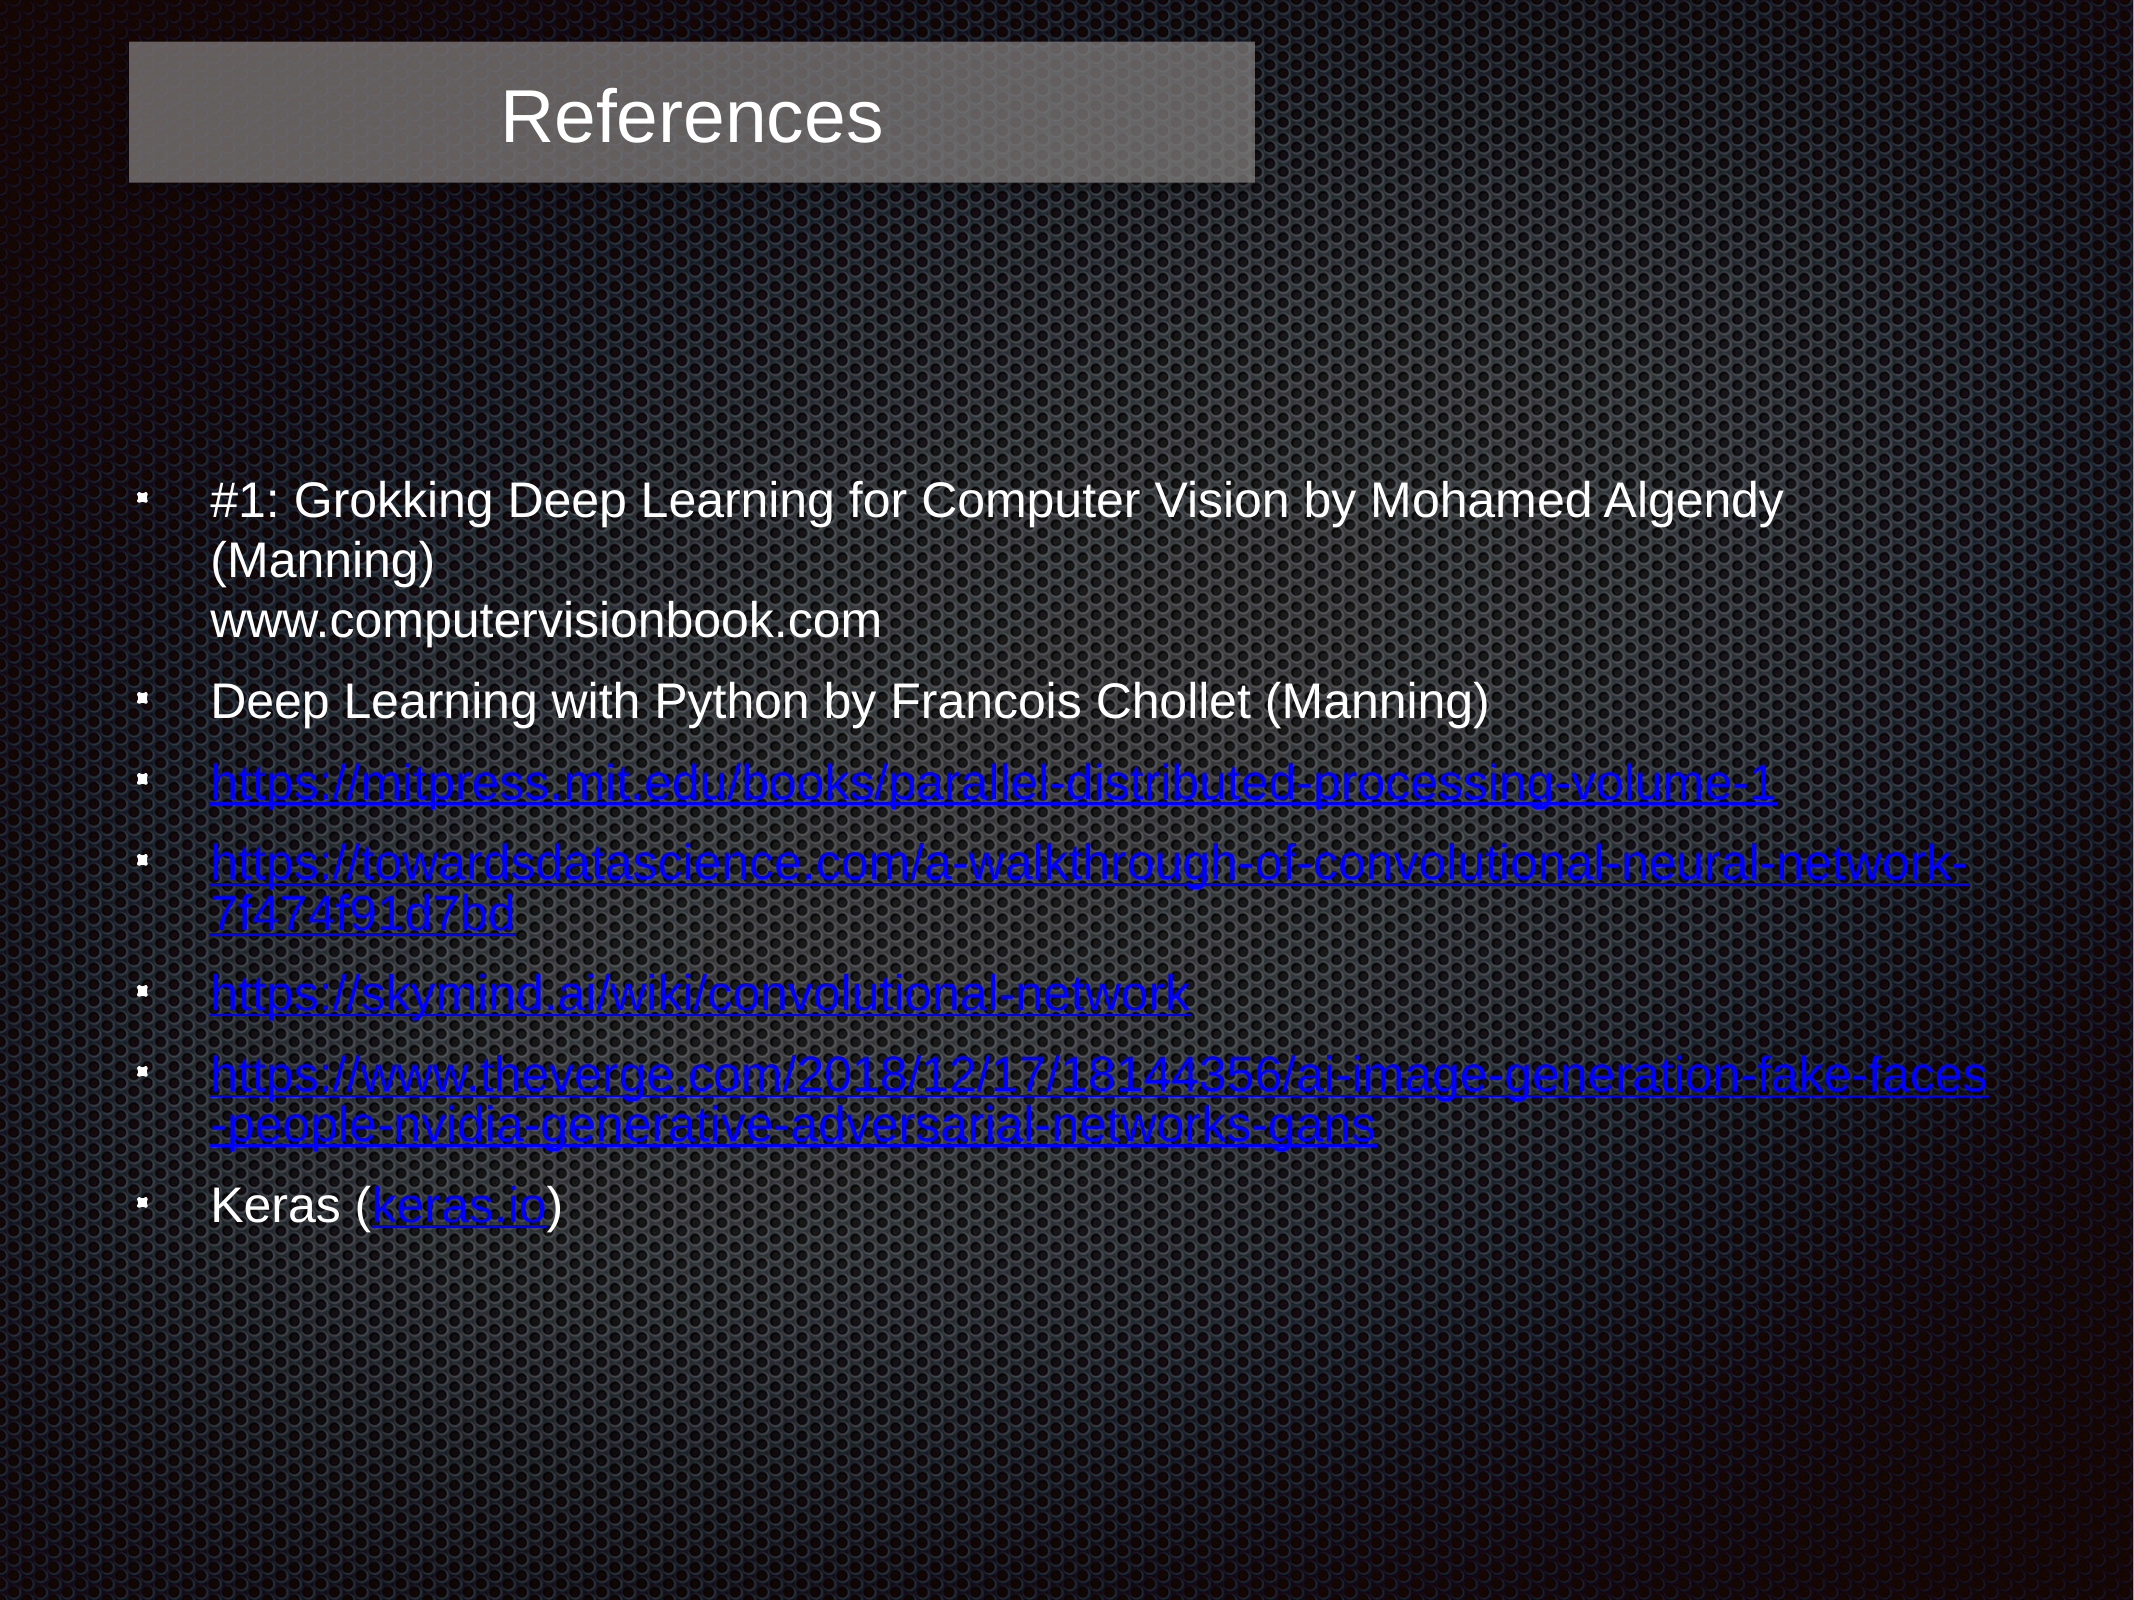

References
#1: Grokking Deep Learning for Computer Vision by Mohamed Algendy (Manning)
www.computervisionbook.com
Deep Learning with Python by Francois Chollet (Manning)
https://mitpress.mit.edu/books/parallel-distributed-processing-volume-1
https://towardsdatascience.com/a-walkthrough-of-convolutional-neural-network-7f474f91d7bd
https://skymind.ai/wiki/convolutional-network
https://www.theverge.com/2018/12/17/18144356/ai-image-generation-fake-faces-people-nvidia-generative-adversarial-networks-gans
Keras (keras.io)